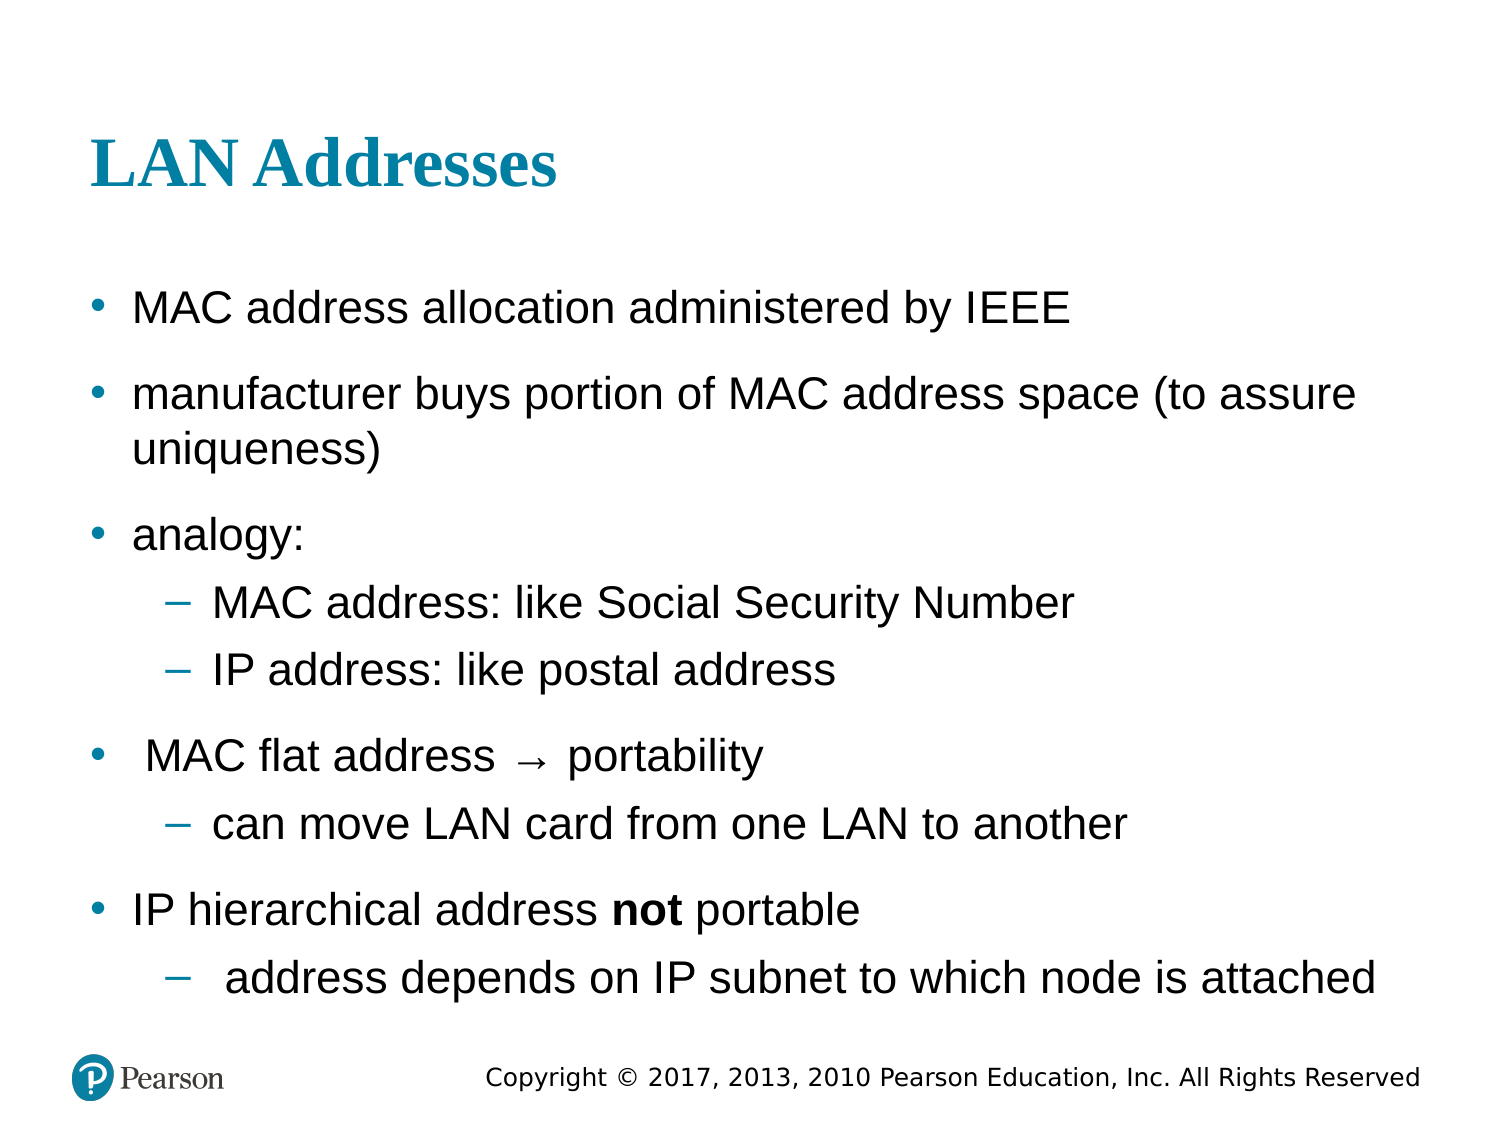

# LAN Addresses
MAC address allocation administered by I E E E
manufacturer buys portion of MAC address space (to assure uniqueness)
analogy:
MAC address: like Social Security Number
I P address: like postal address
 MAC flat address → portability
can move LAN card from one LAN to another
I P hierarchical address not portable
 address depends on I P subnet to which node is attached